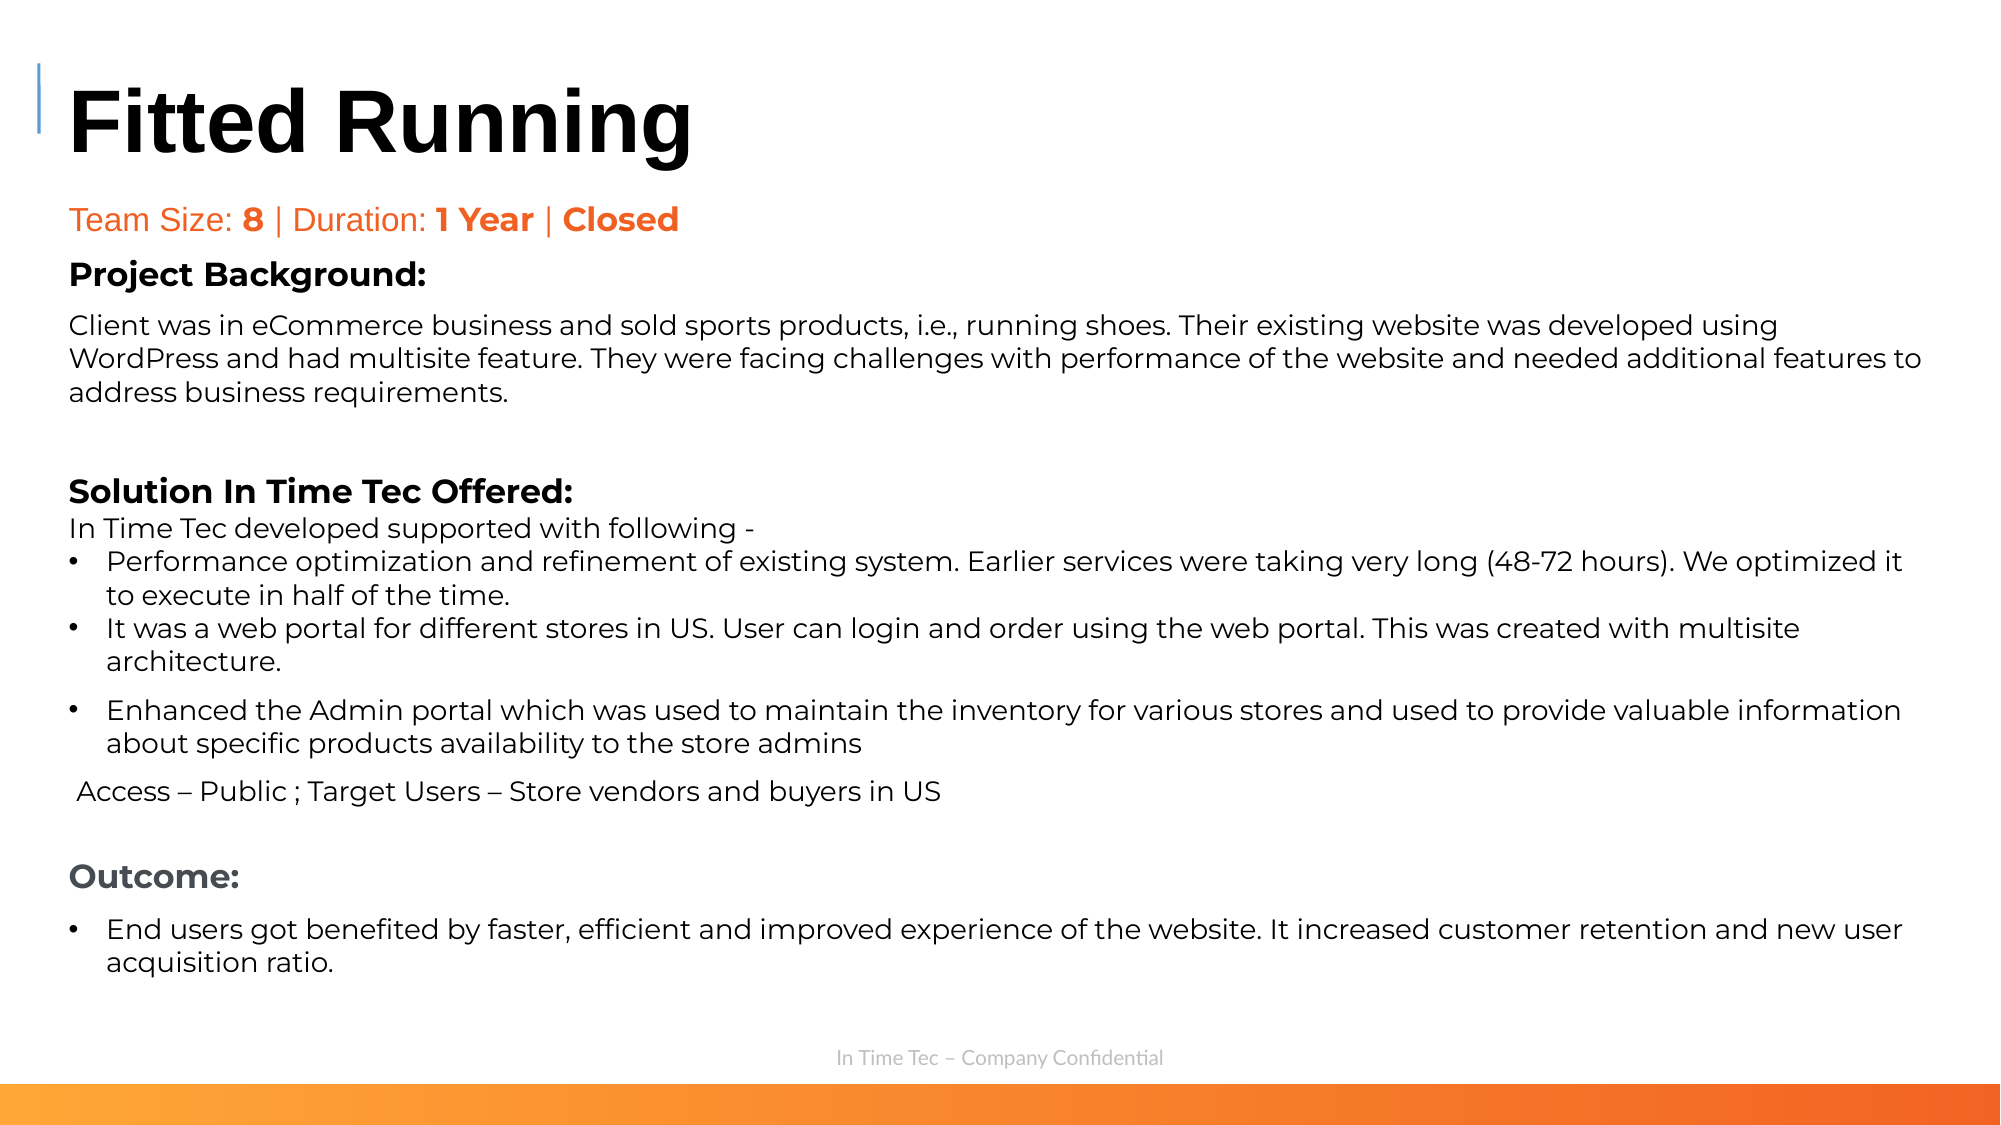

Fitted Running
Team Size: 8 | Duration: 1 Year | Closed
Project Background:
Client was in eCommerce business and sold sports products, i.e., running shoes. Their existing website was developed using WordPress and had multisite feature. They were facing challenges with performance of the website and needed additional features to address business requirements.

Solution In Time Tec Offered:
In Time Tec developed supported with following -
Performance optimization and refinement of existing system. Earlier services were taking very long (48-72 hours). We optimized it to execute in half of the time.
It was a web portal for different stores in US. User can login and order using the web portal. This was created with multisite architecture.
Enhanced the Admin portal which was used to maintain the inventory for various stores and used to provide valuable information about specific products availability to the store admins
 Access – Public ; Target Users – Store vendors and buyers in US

Outcome:
End users got benefited by faster, efficient and improved experience of the website. It increased customer retention and new user acquisition ratio.
In Time Tec – Company Confidential